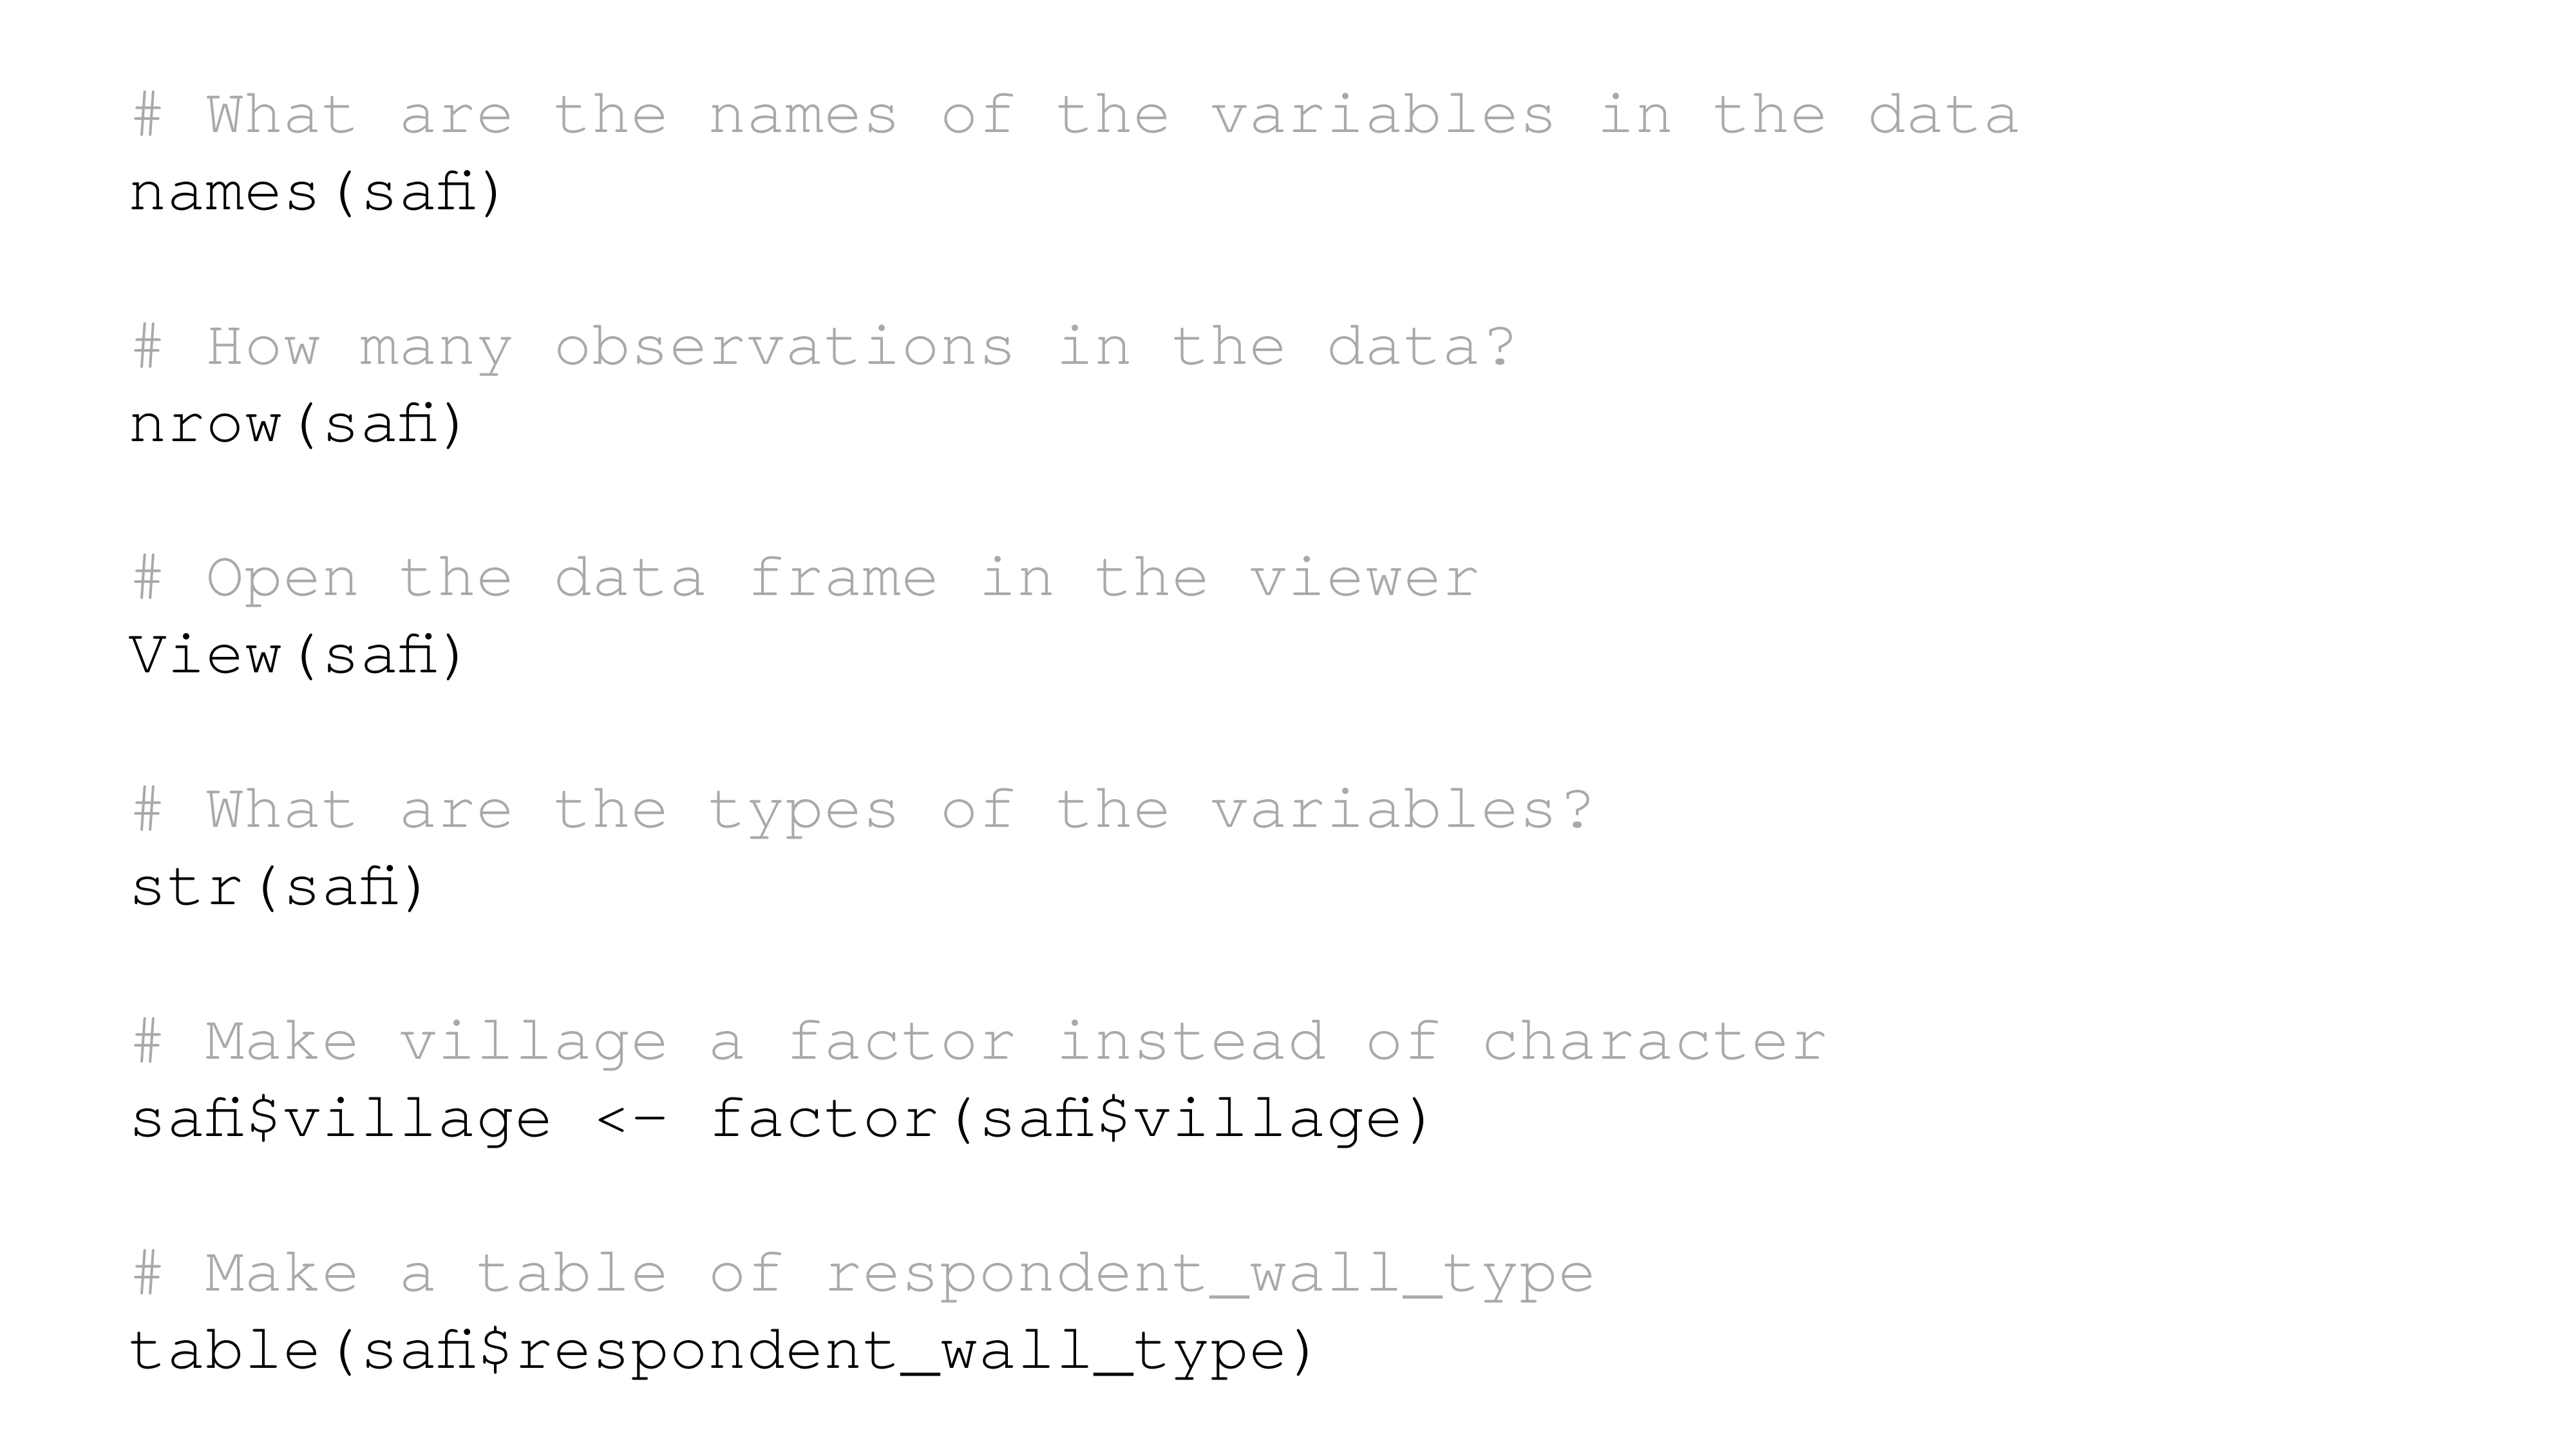

# What are the names of the variables in the data
names(safi)

# How many observations in the data?
nrow(safi)

# Open the data frame in the viewer
View(safi)

# What are the types of the variables?
str(safi)

# Make village a factor instead of character
safi$village <- factor(safi$village)

# Make a table of respondent_wall_type
table(safi$respondent_wall_type)